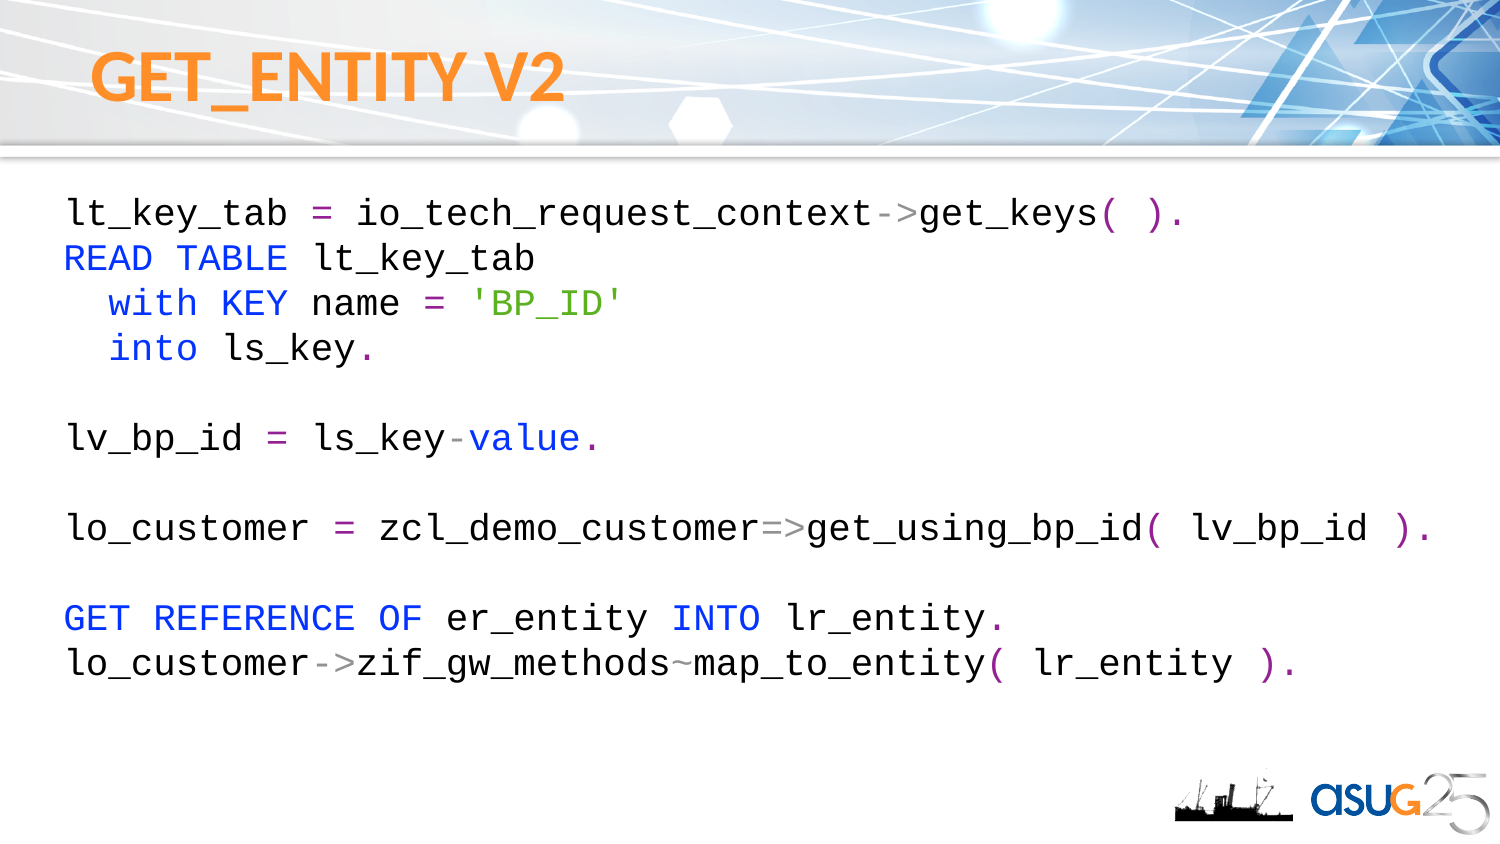

# get_entity V2
lt_key_tab = io_tech_request_context->get_keys( ).
READ TABLE lt_key_tab
  with KEY name = 'BP_ID'
  into ls_key.
lv_bp_id = ls_key-value.
lo_customer = zcl_demo_customer=>get_using_bp_id( lv_bp_id ).
GET REFERENCE OF er_entity INTO lr_entity.
lo_customer->zif_gw_methods~map_to_entity( lr_entity ).